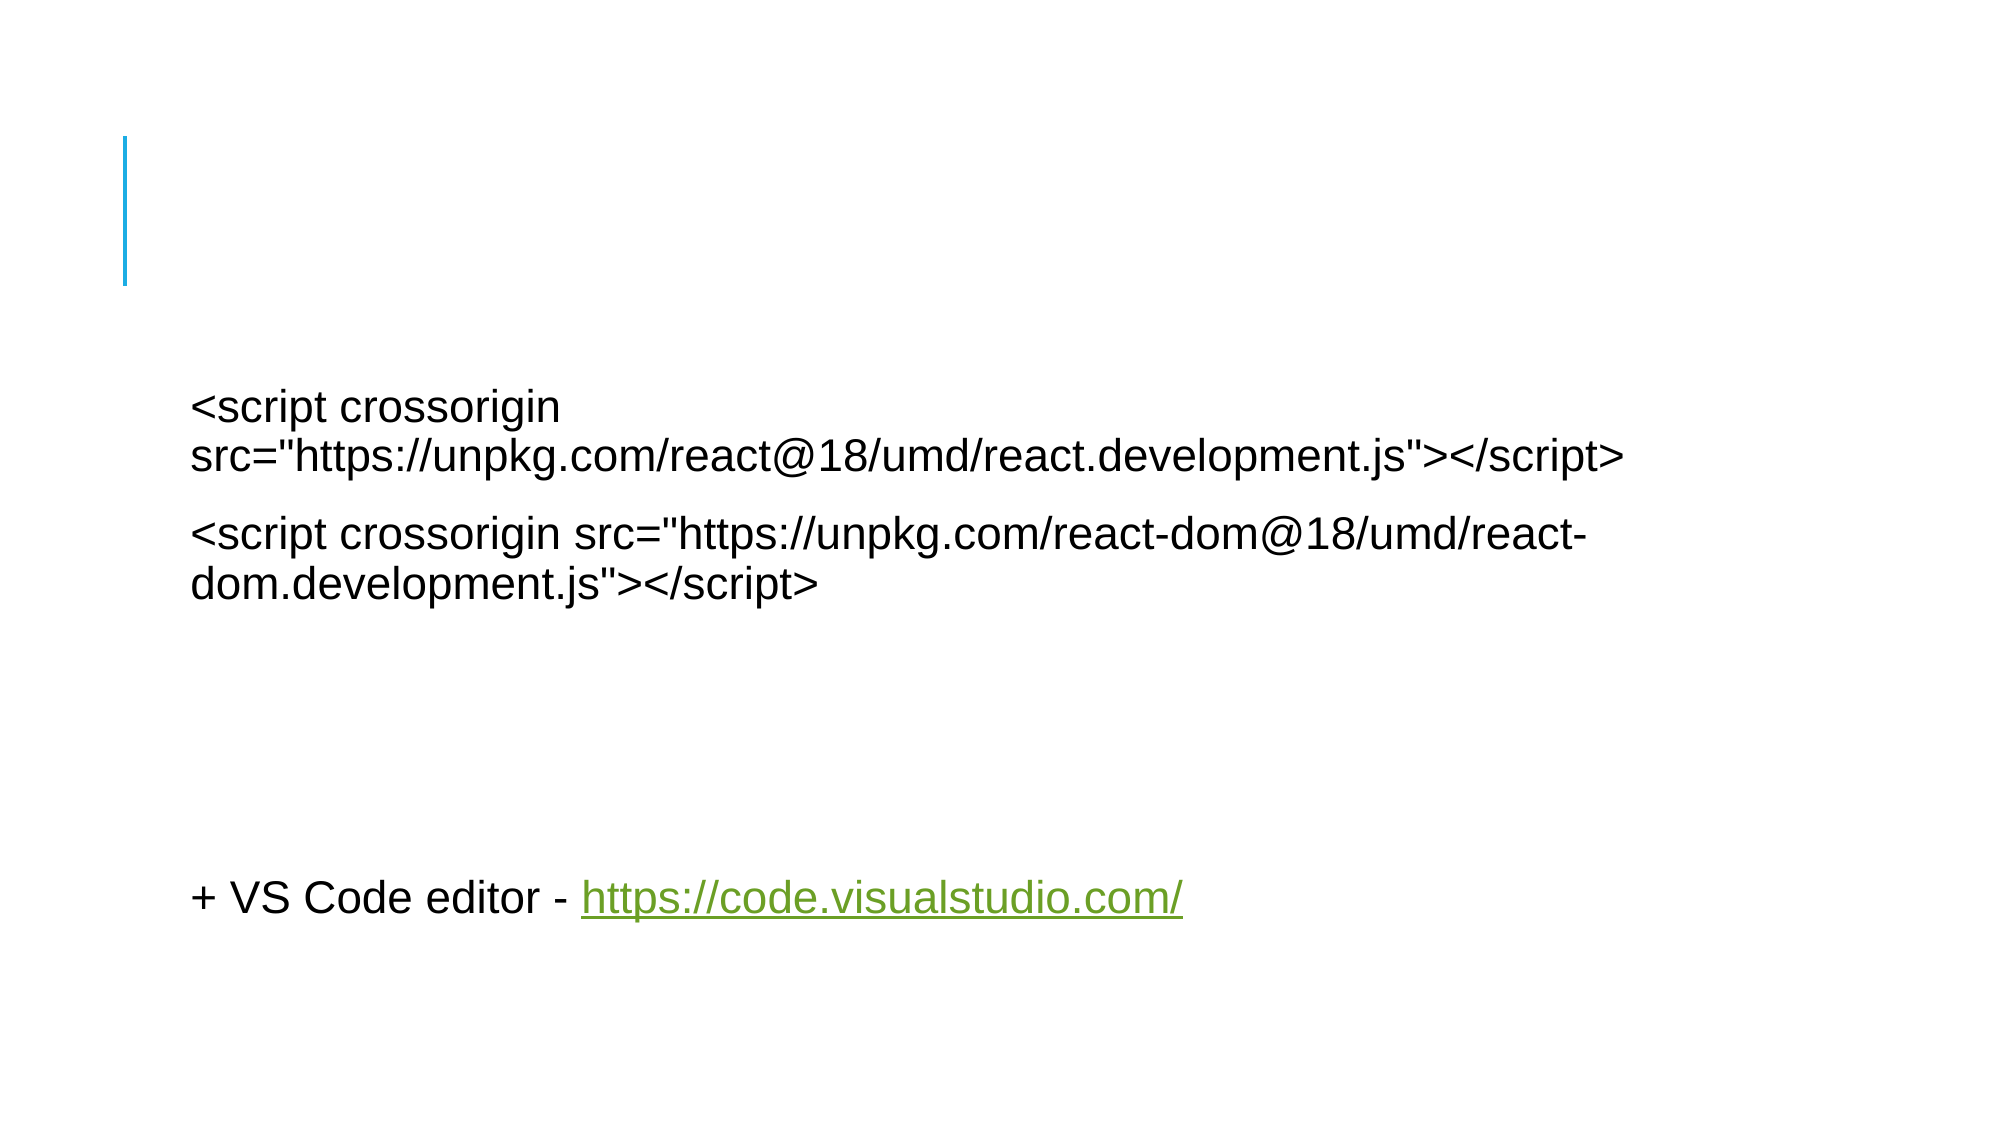

#
<script crossorigin src="https://unpkg.com/react@18/umd/react.development.js"></script>
<script crossorigin src="https://unpkg.com/react-dom@18/umd/react-dom.development.js"></script>

+ VS Code editor - https://code.visualstudio.com/